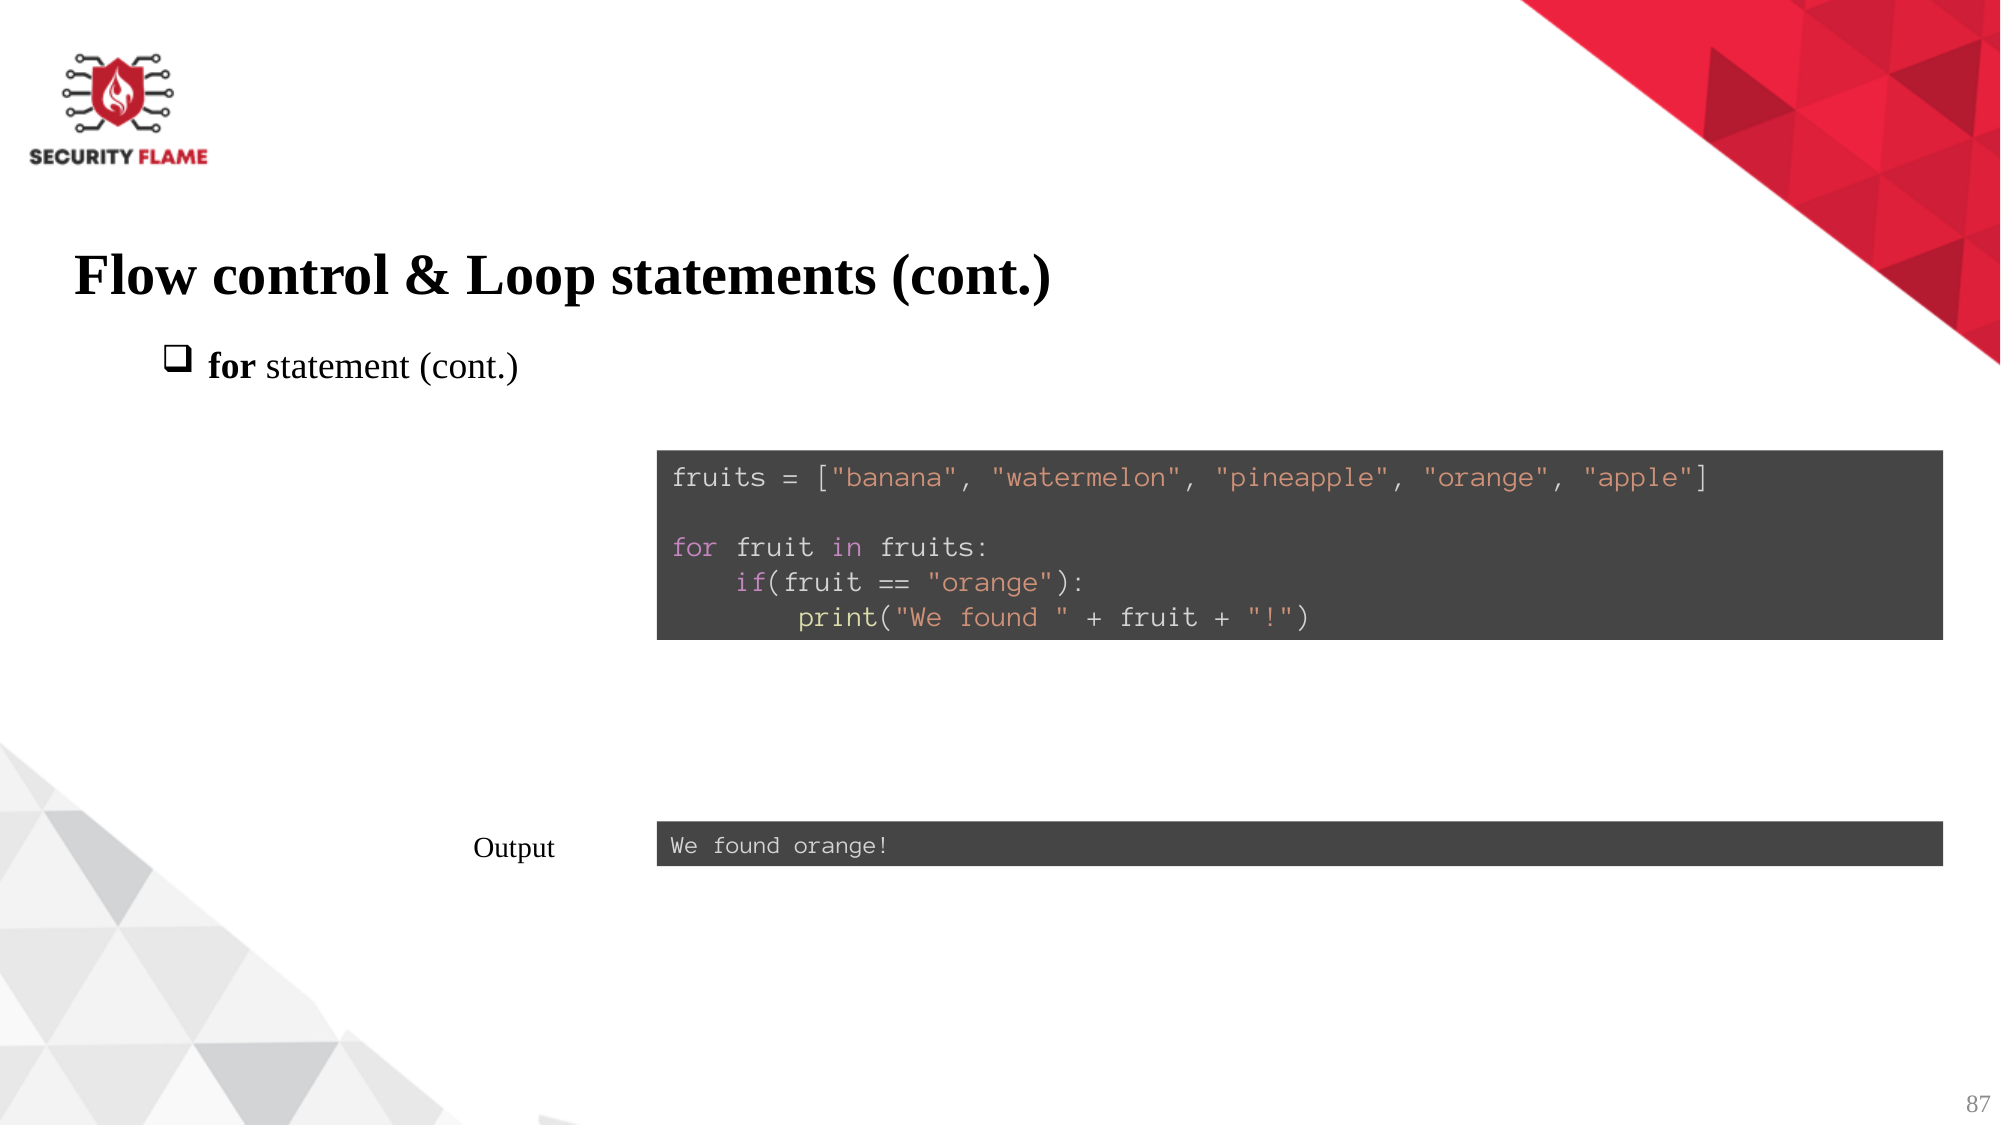

Flow control & Loop statements (cont.)
for statement (cont.)
fruits = ["banana", "watermelon", "pineapple", "orange", "apple"]
for fruit in fruits:
    if(fruit == "orange"):
        print("We found " + fruit + "!")
Output
We found orange!
87